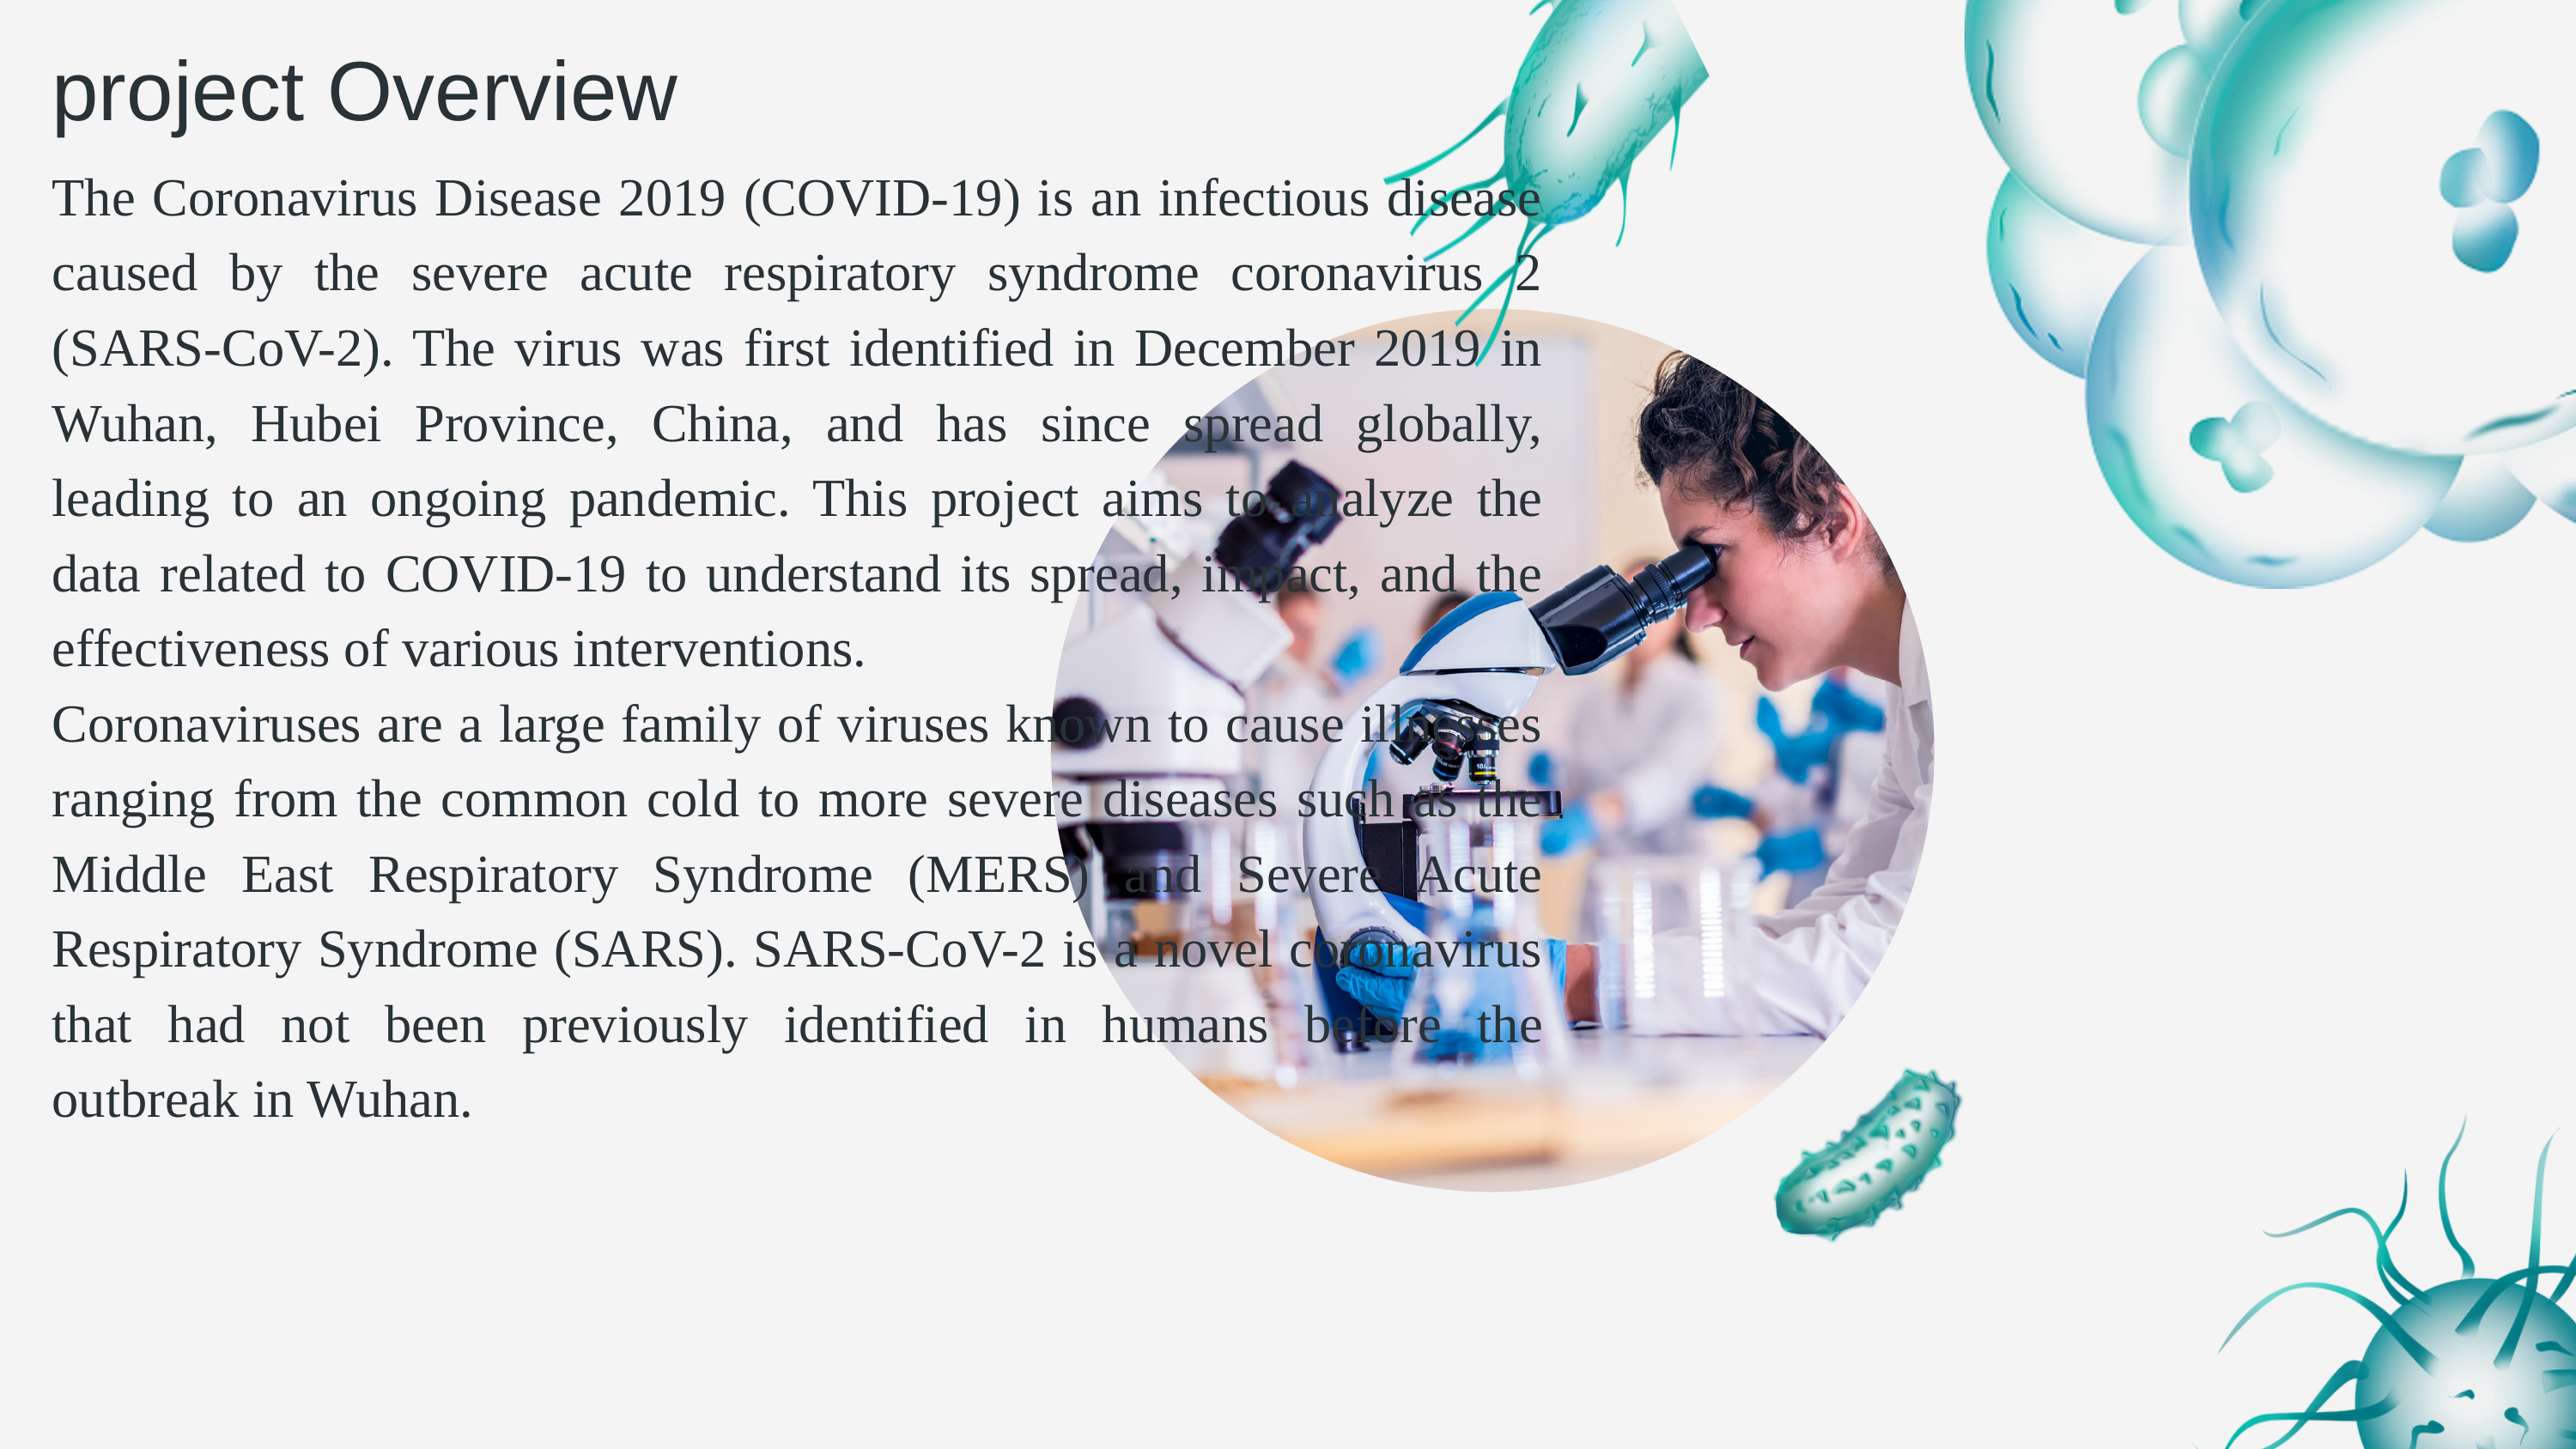

project Overview
The Coronavirus Disease 2019 (COVID-19) is an infectious disease caused by the severe acute respiratory syndrome coronavirus 2 (SARS-CoV-2). The virus was first identified in December 2019 in Wuhan, Hubei Province, China, and has since spread globally, leading to an ongoing pandemic. This project aims to analyze the data related to COVID-19 to understand its spread, impact, and the effectiveness of various interventions.
Coronaviruses are a large family of viruses known to cause illnesses ranging from the common cold to more severe diseases such as the Middle East Respiratory Syndrome (MERS) and Severe Acute Respiratory Syndrome (SARS). SARS-CoV-2 is a novel coronavirus that had not been previously identified in humans before the outbreak in Wuhan.